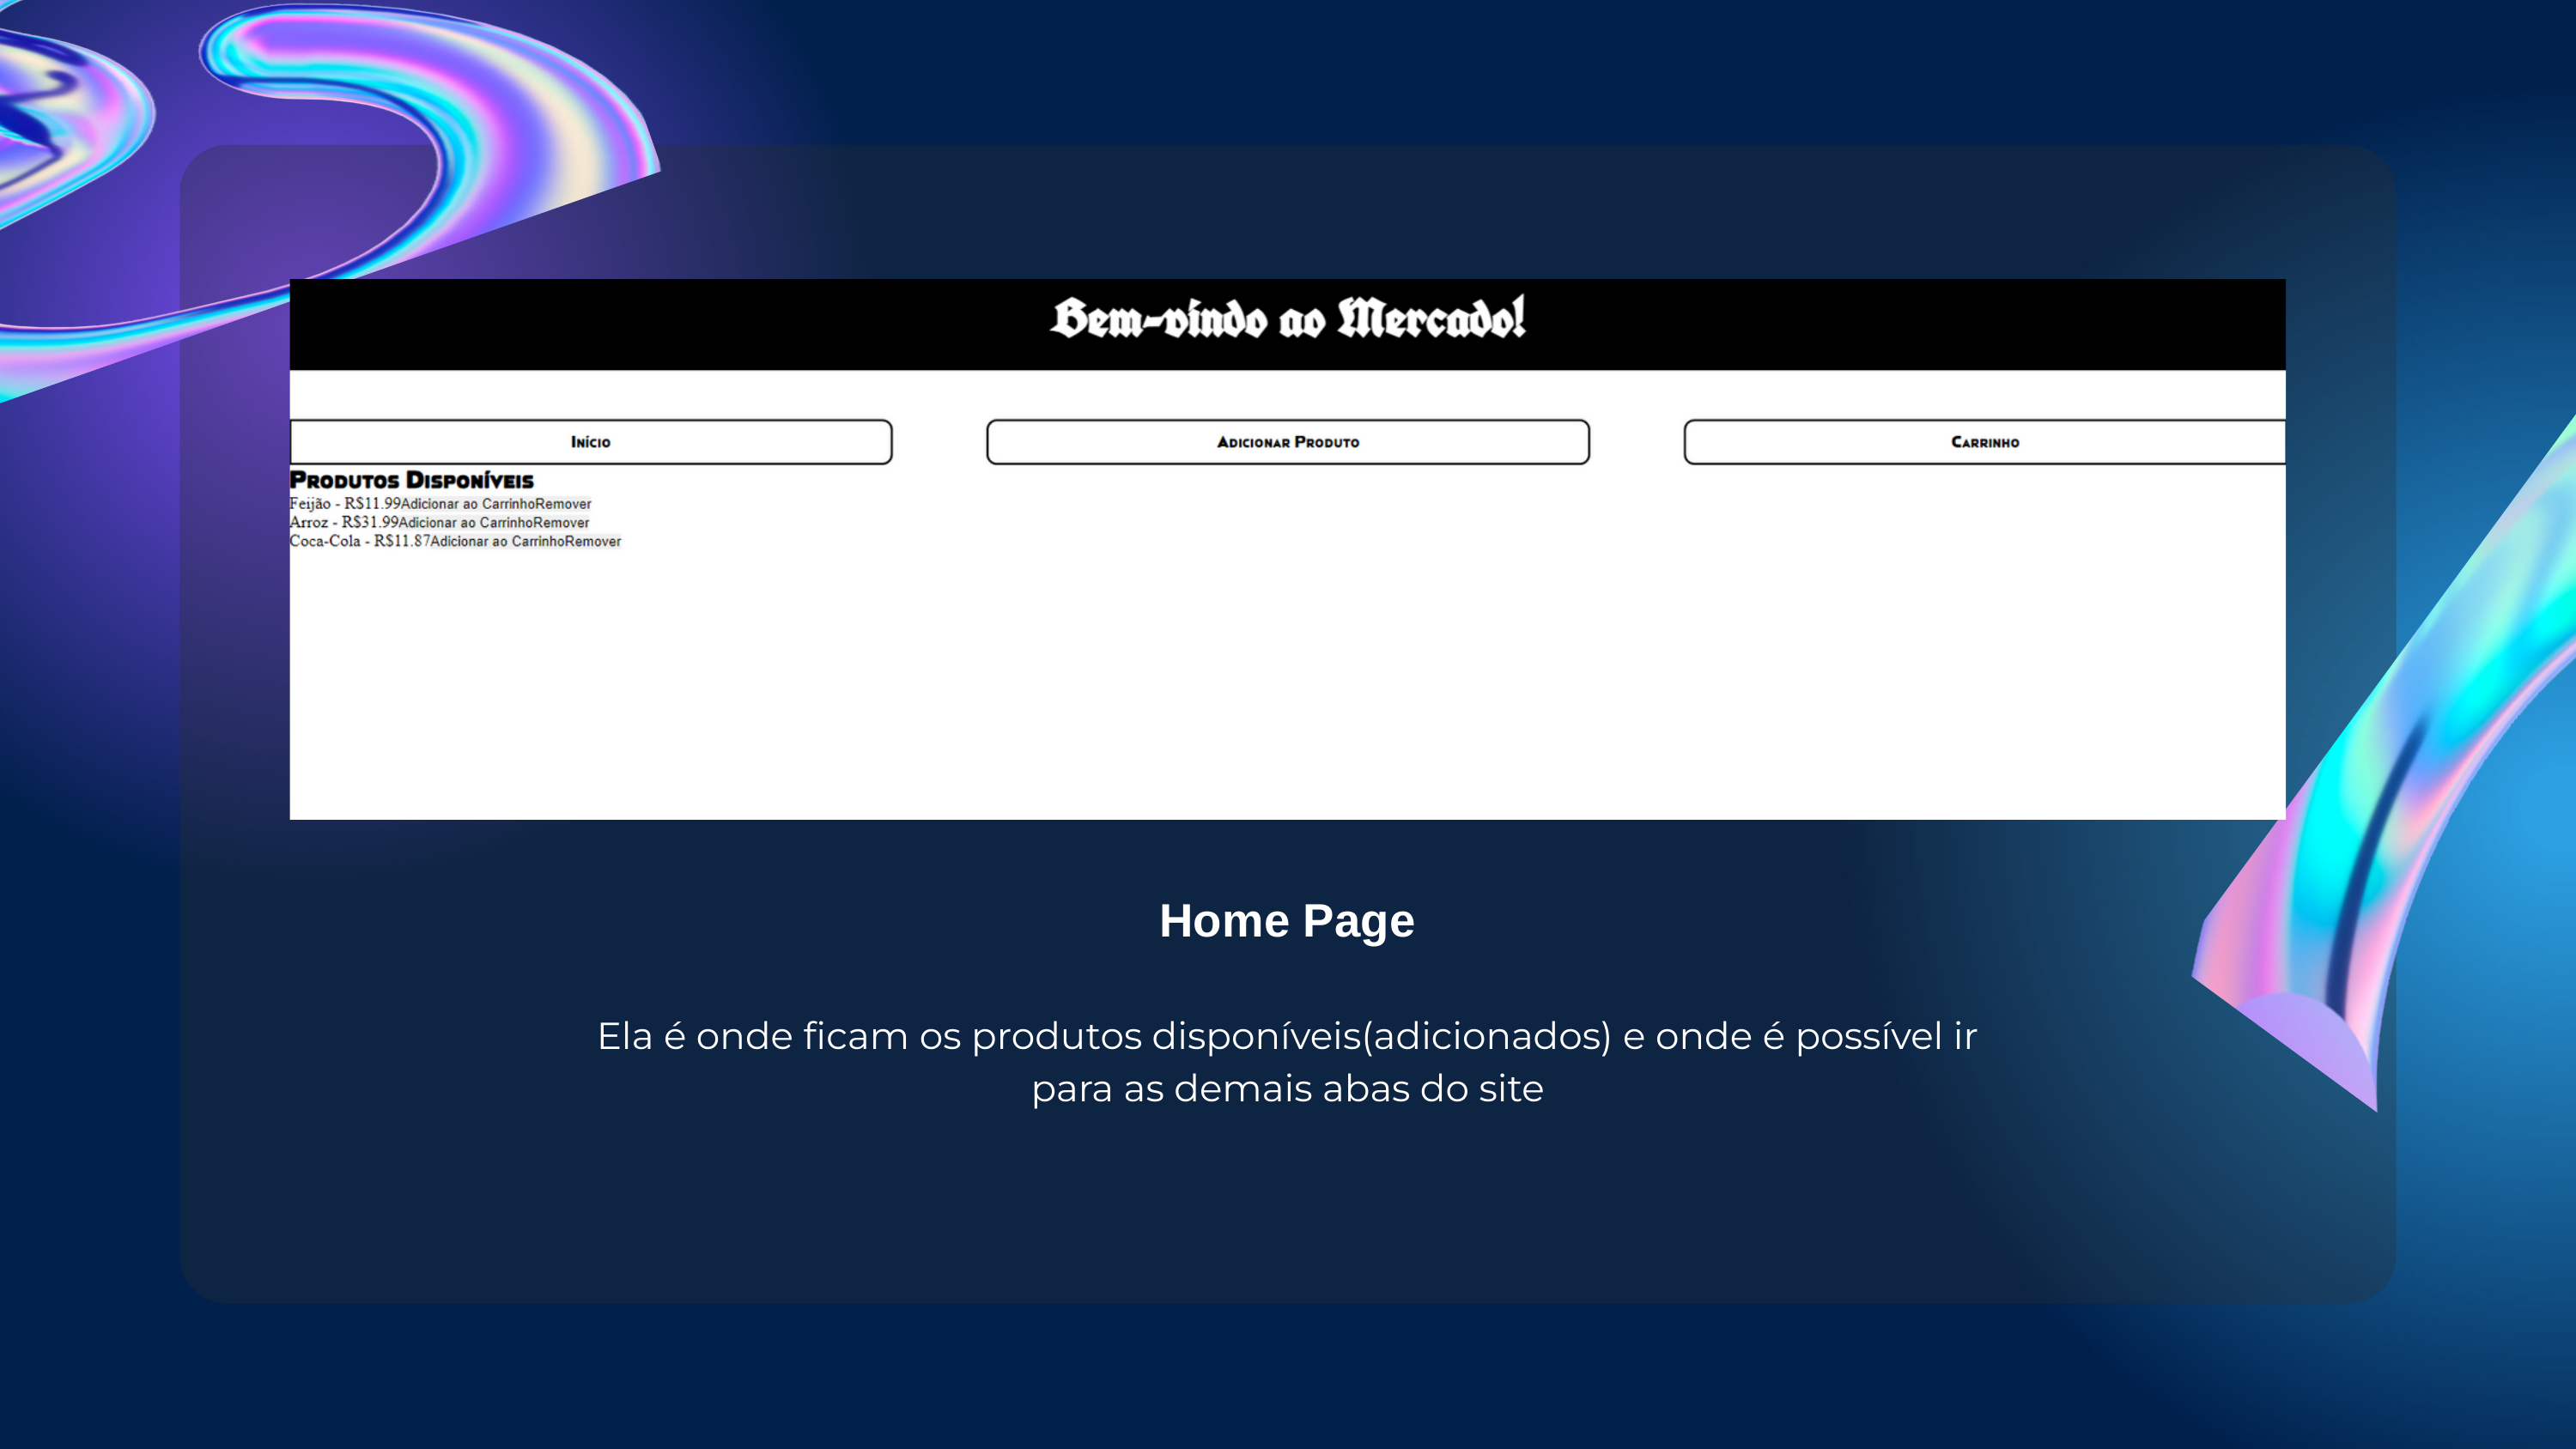

Home Page
Ela é onde ficam os produtos disponíveis(adicionados) e onde é possível ir para as demais abas do site